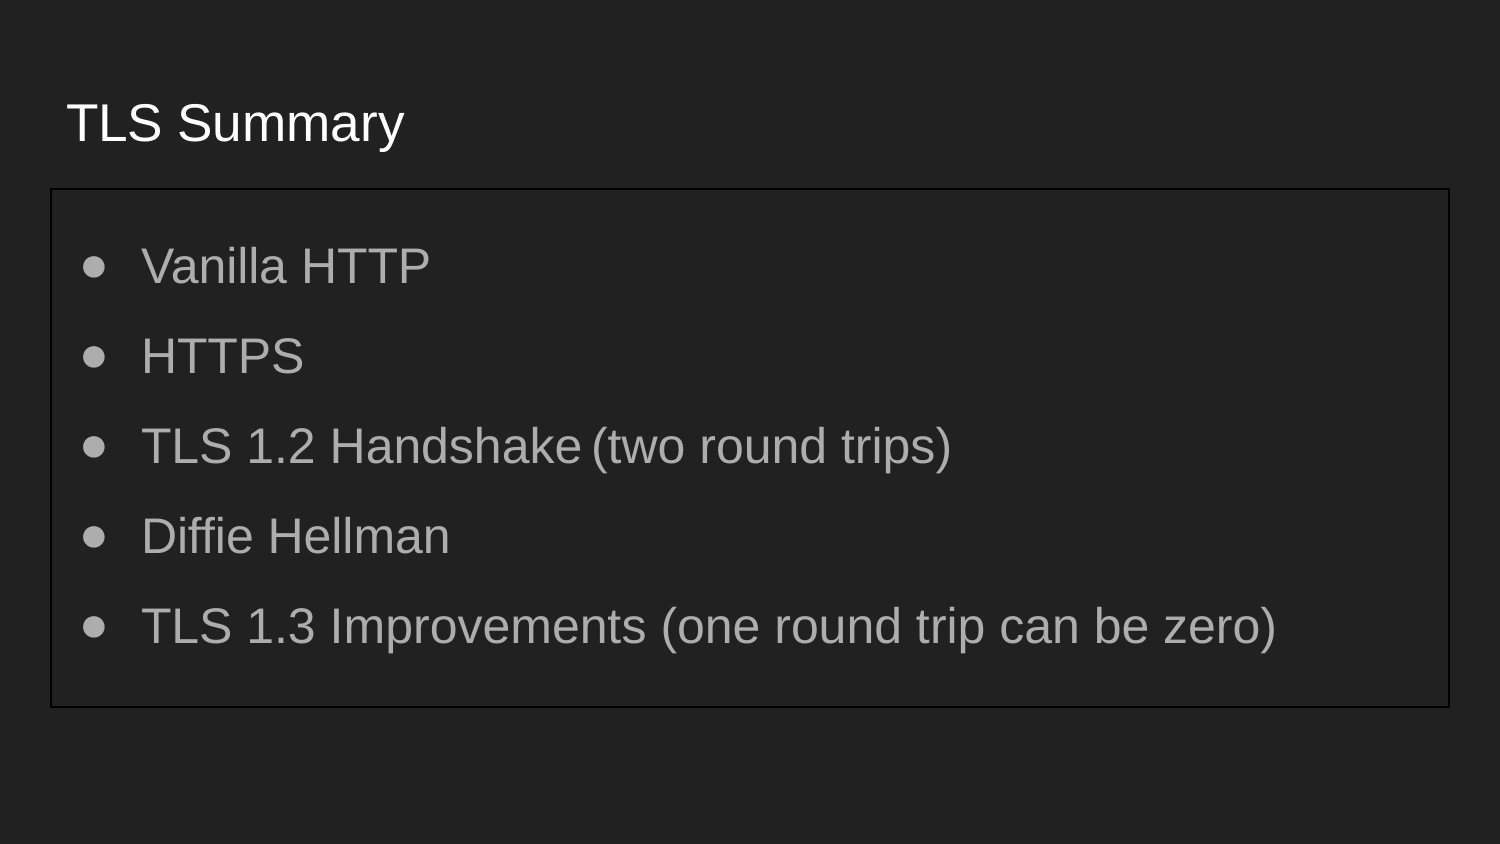

# TLS Summary
Vanilla HTTP
HTTPS
TLS 1.2 Handshake	(two round trips)
Diffie Hellman
TLS 1.3 Improvements (one round trip can be zero)